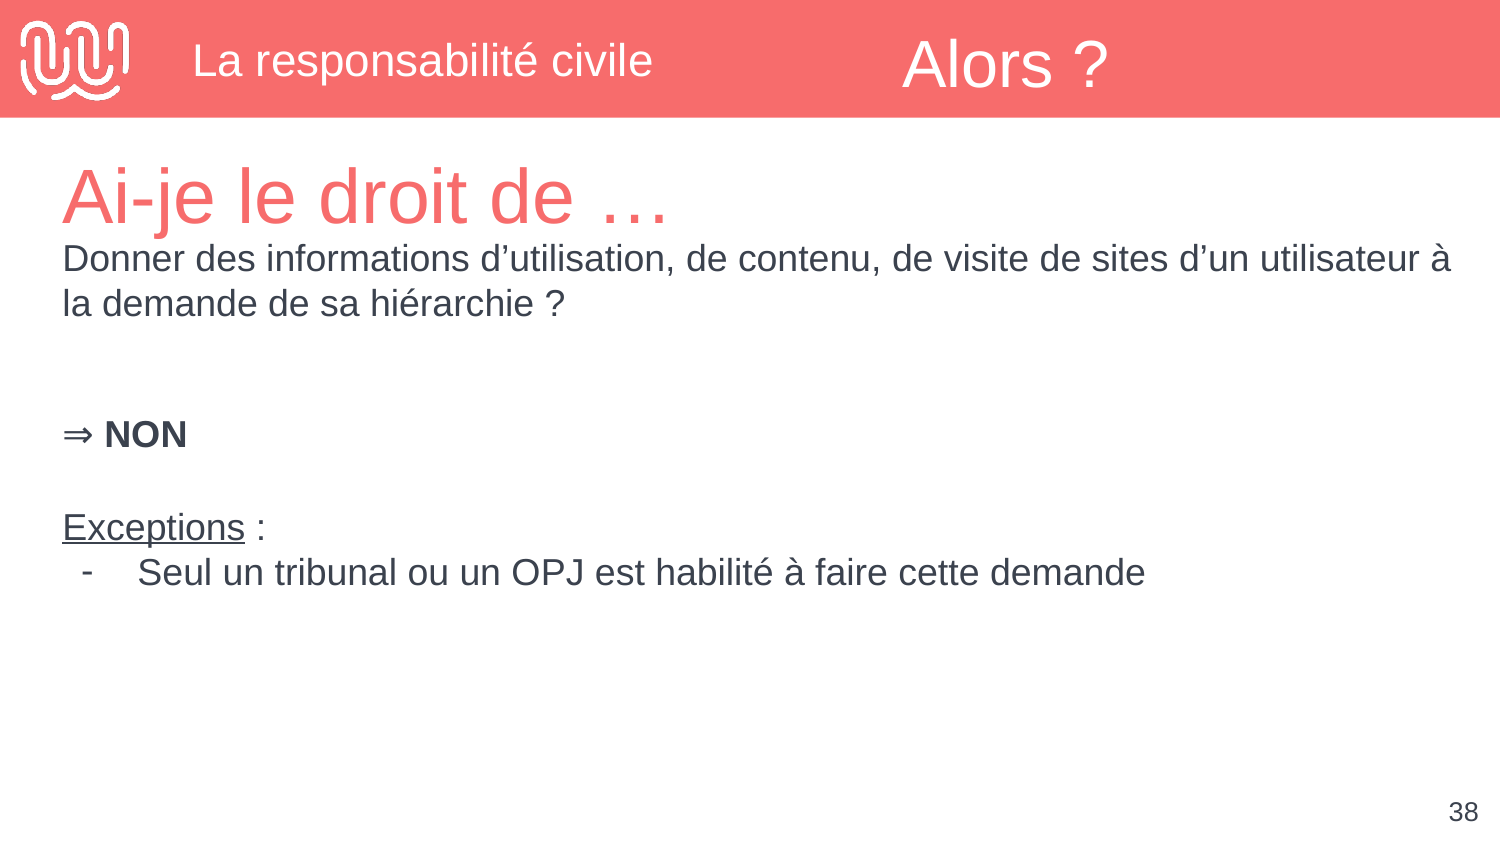

# La responsabilité civile
Alors ?
Ai-je le droit de …
Donner des informations d’utilisation, de contenu, de visite de sites d’un utilisateur à la demande de sa hiérarchie ?
⇒ NON

Exceptions :
Seul un tribunal ou un OPJ est habilité à faire cette demande
38